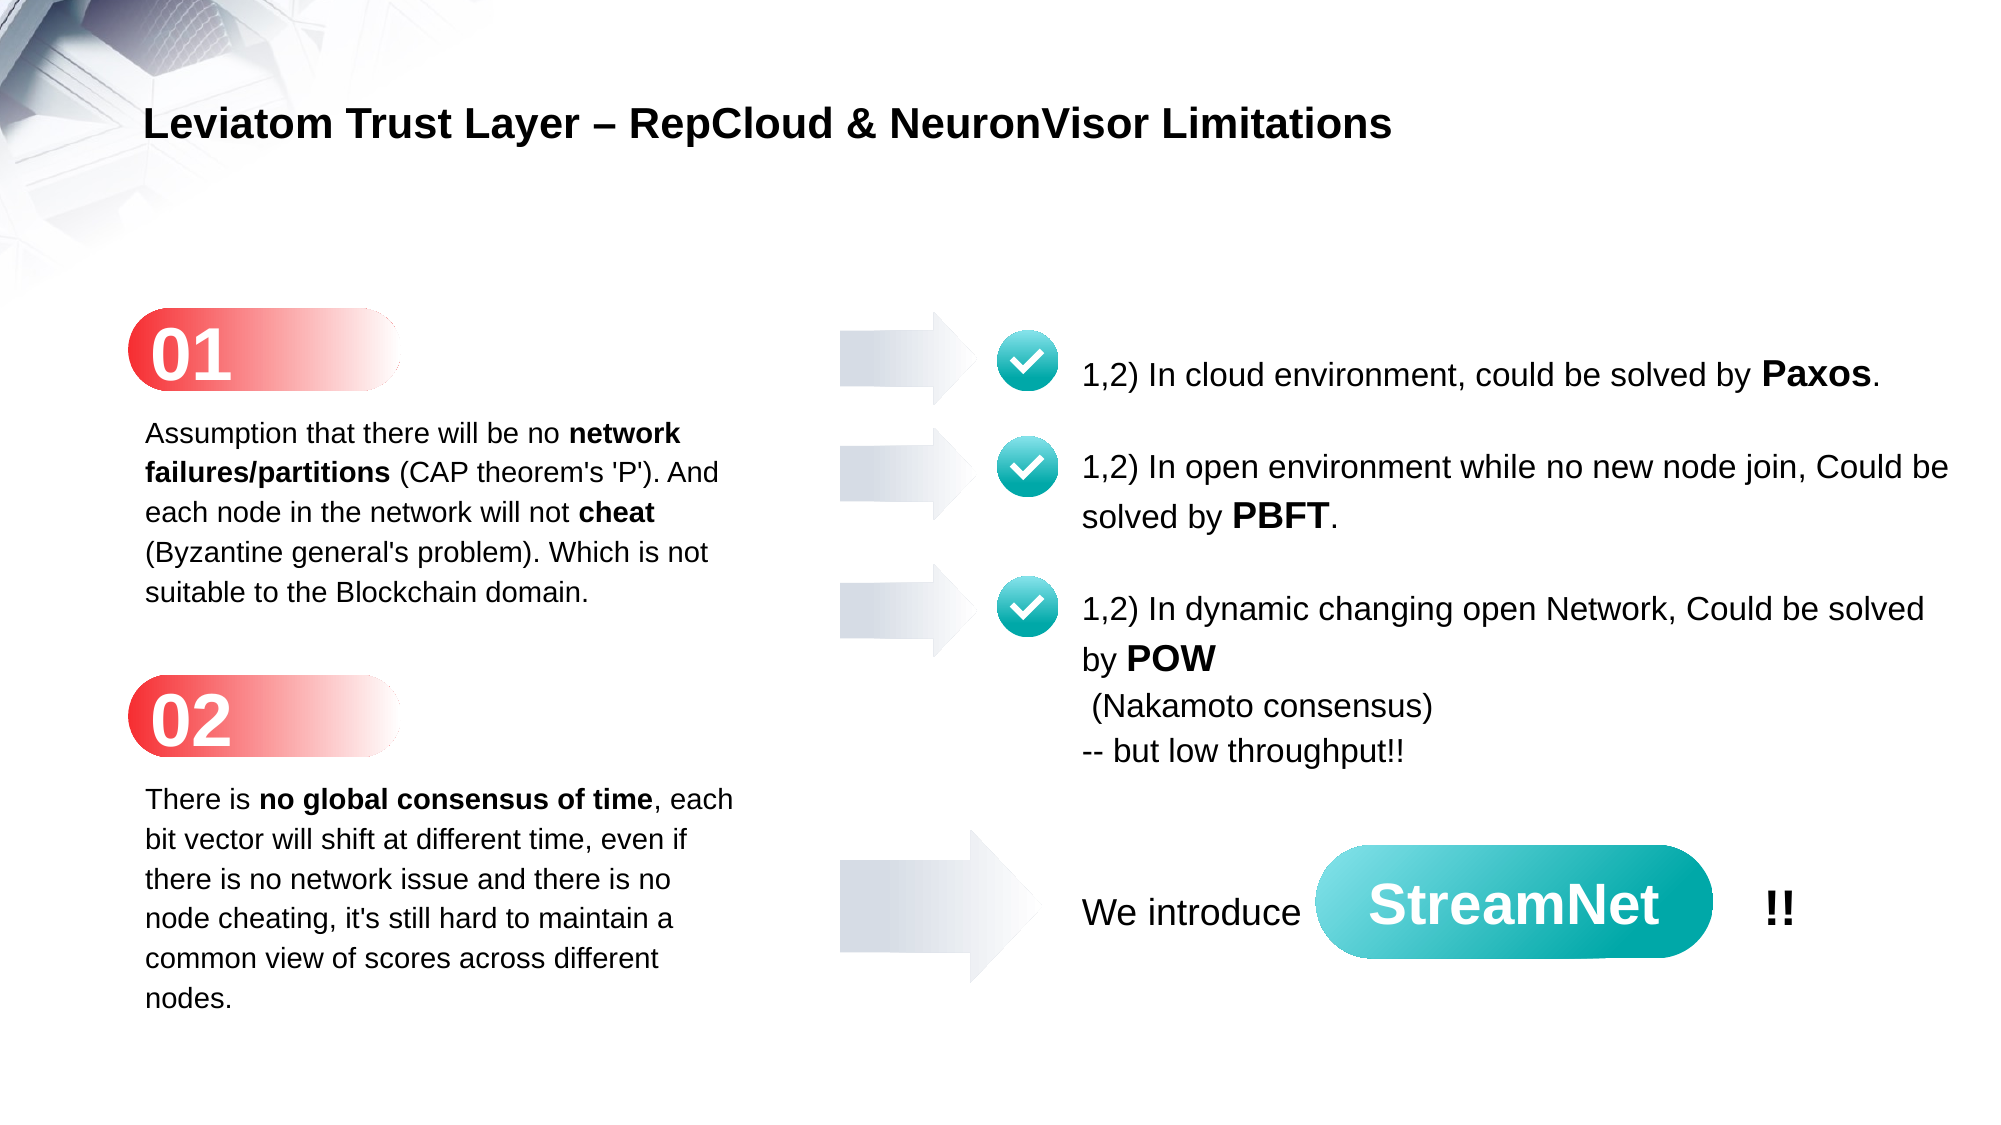

Leviatom Trust Layer – RepCloud & NeuronVisor Limitations

01

1,2) In cloud environment, could be solved by Paxos.

1,2) In open environment while no new node join, Could be solved by PBFT.

1,2) In dynamic changing open Network, Could be solved by POW
 (Nakamoto consensus)
-- but low throughput!!
Assumption that there will be no network failures/partitions (CAP theorem's 'P'). And each node in the network will not cheat (Byzantine general's problem). Which is not suitable to the Blockchain domain.

02

There is no global consensus of time, each bit vector will shift at different time, even if there is no network issue and there is no node cheating, it's still hard to maintain a common view of scores across different nodes.

StreamNet
We introduce                                            !!